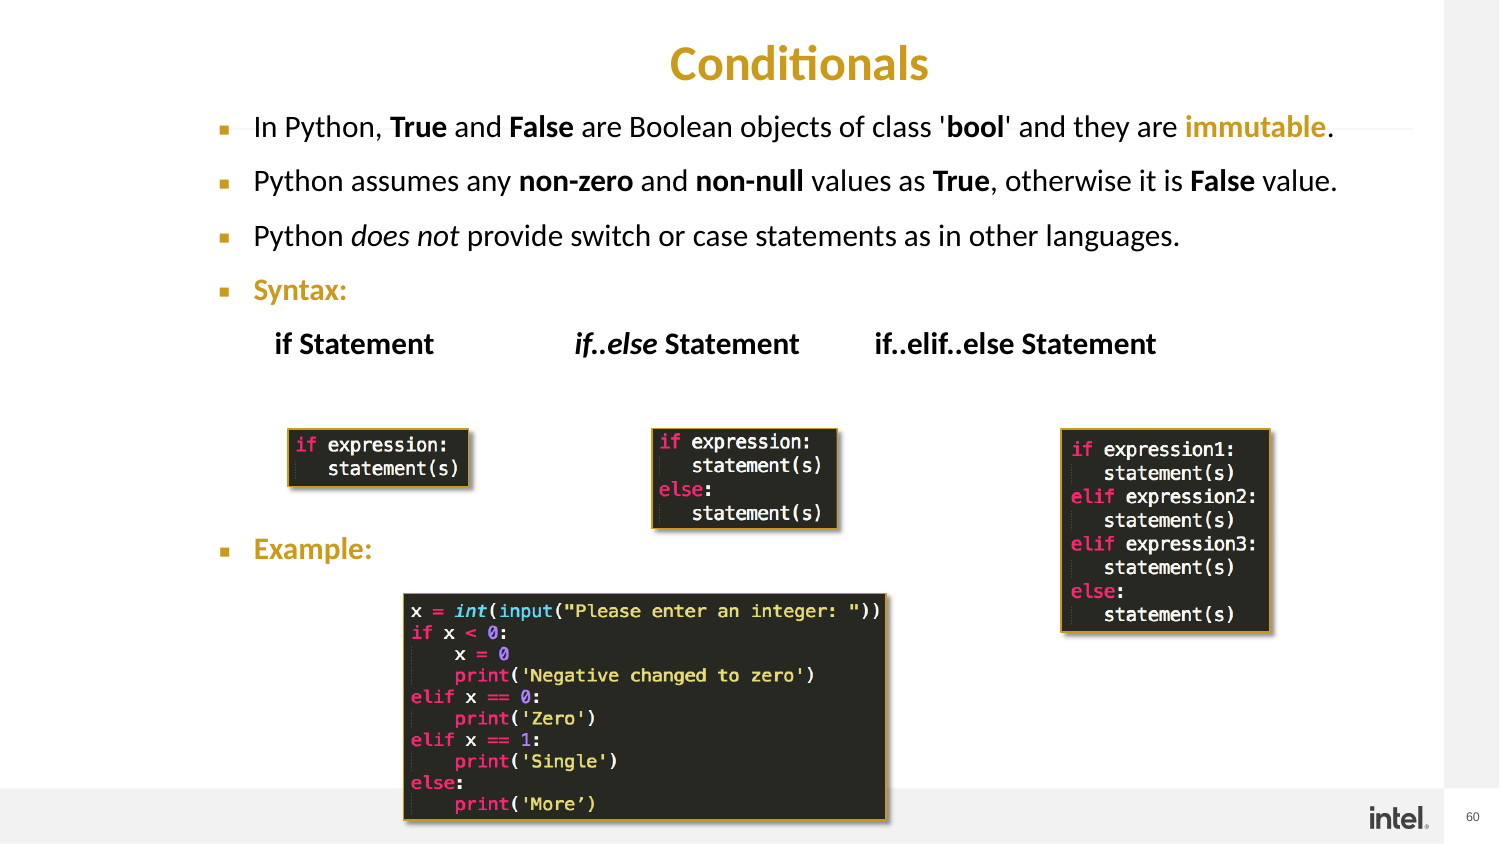

# Conditionals
In Python, True and False are Boolean objects of class 'bool' and they are immutable.
Python assumes any non-zero and non-null values as True, otherwise it is False value.
Python does not provide switch or case statements as in other languages.
Syntax:
if Statement	if..else Statement	if..elif..else Statement

Example: